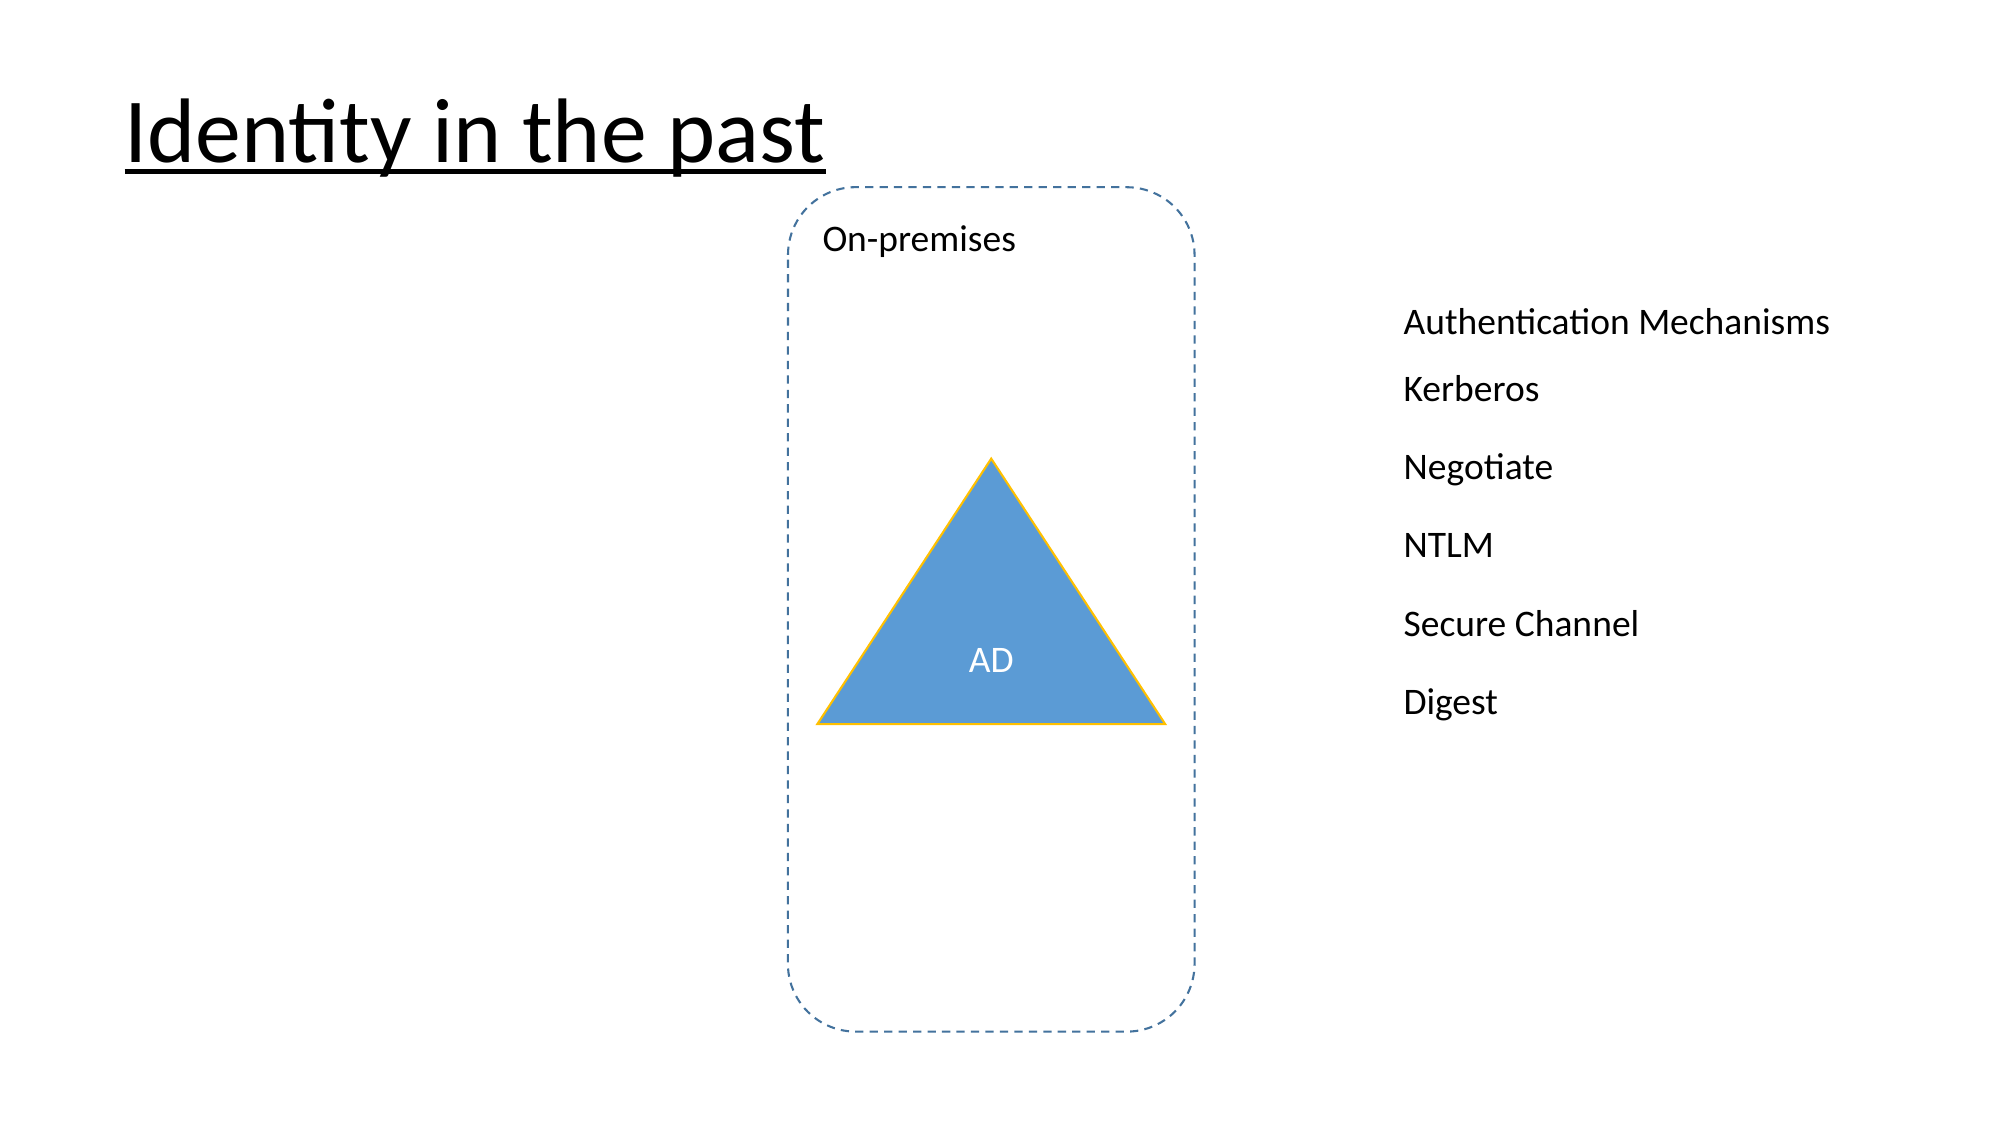

# Identity in the past
On-premises
Authentication Mechanisms
Kerberos
Negotiate
AD
NTLM
Secure Channel
Digest